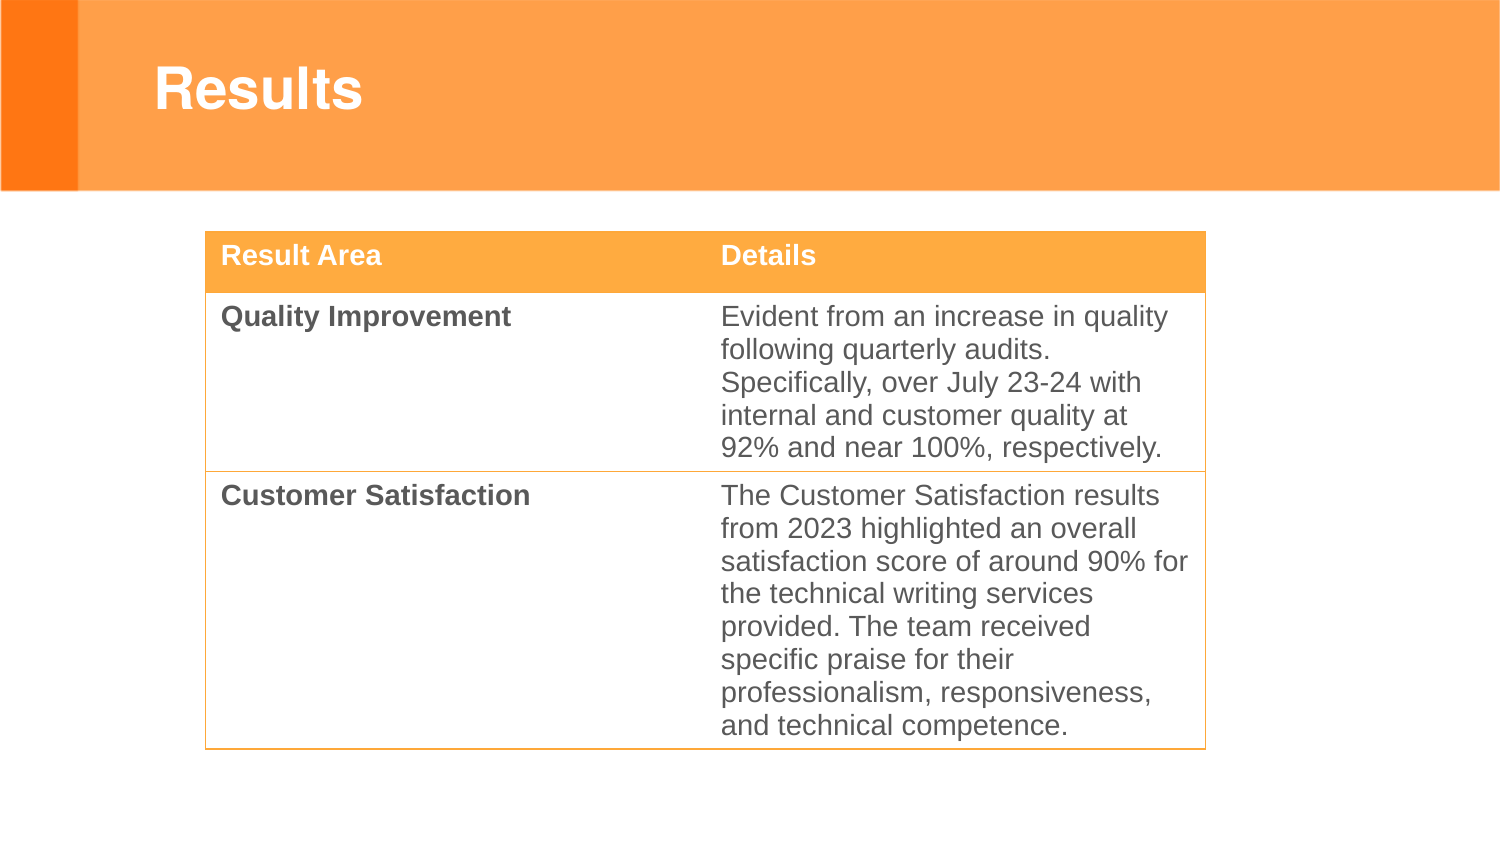

# Results
| Result Area | Details |
| --- | --- |
| Quality Improvement | Evident from an increase in quality following quarterly audits. Specifically, over July 23-24 with internal and customer quality at 92% and near 100%, respectively. |
| Customer Satisfaction | The Customer Satisfaction results from 2023 highlighted an overall satisfaction score of around 90% for the technical writing services provided. The team received specific praise for their professionalism, responsiveness, and technical competence. |